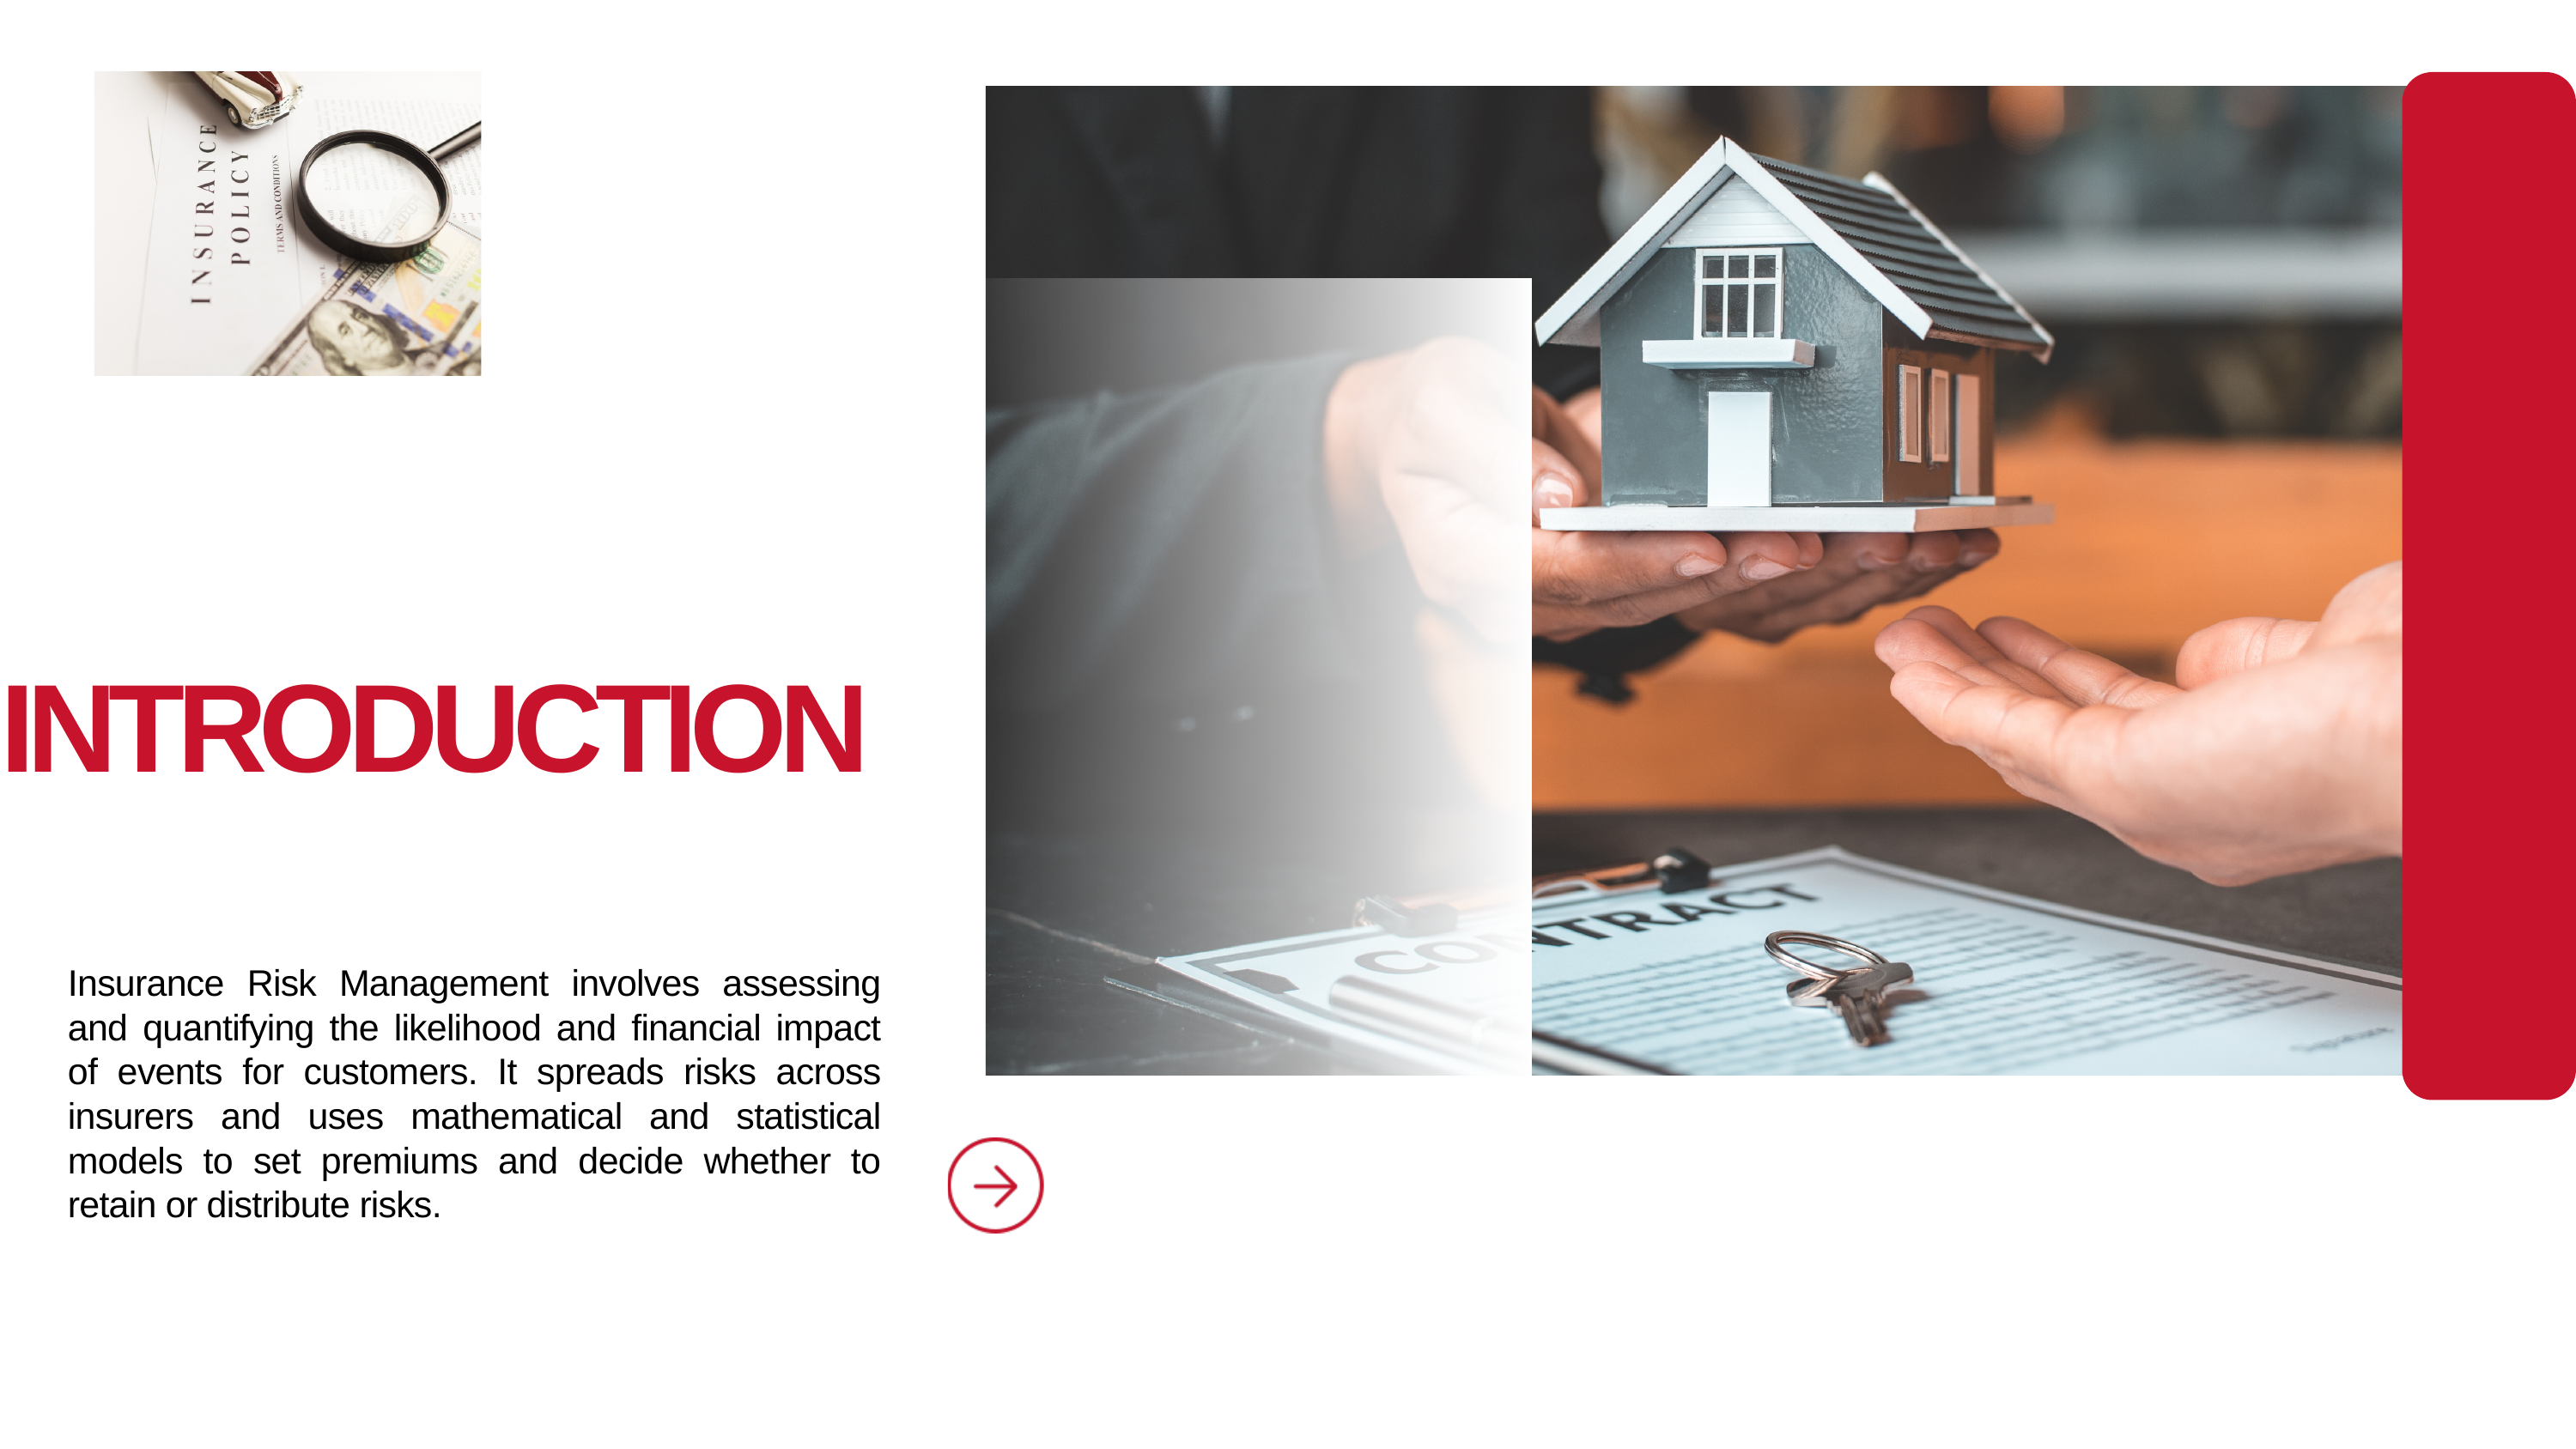

INTRODUCTION
Insurance Risk Management involves assessing and quantifying the likelihood and financial impact of events for customers. It spreads risks across insurers and uses mathematical and statistical models to set premiums and decide whether to retain or distribute risks.